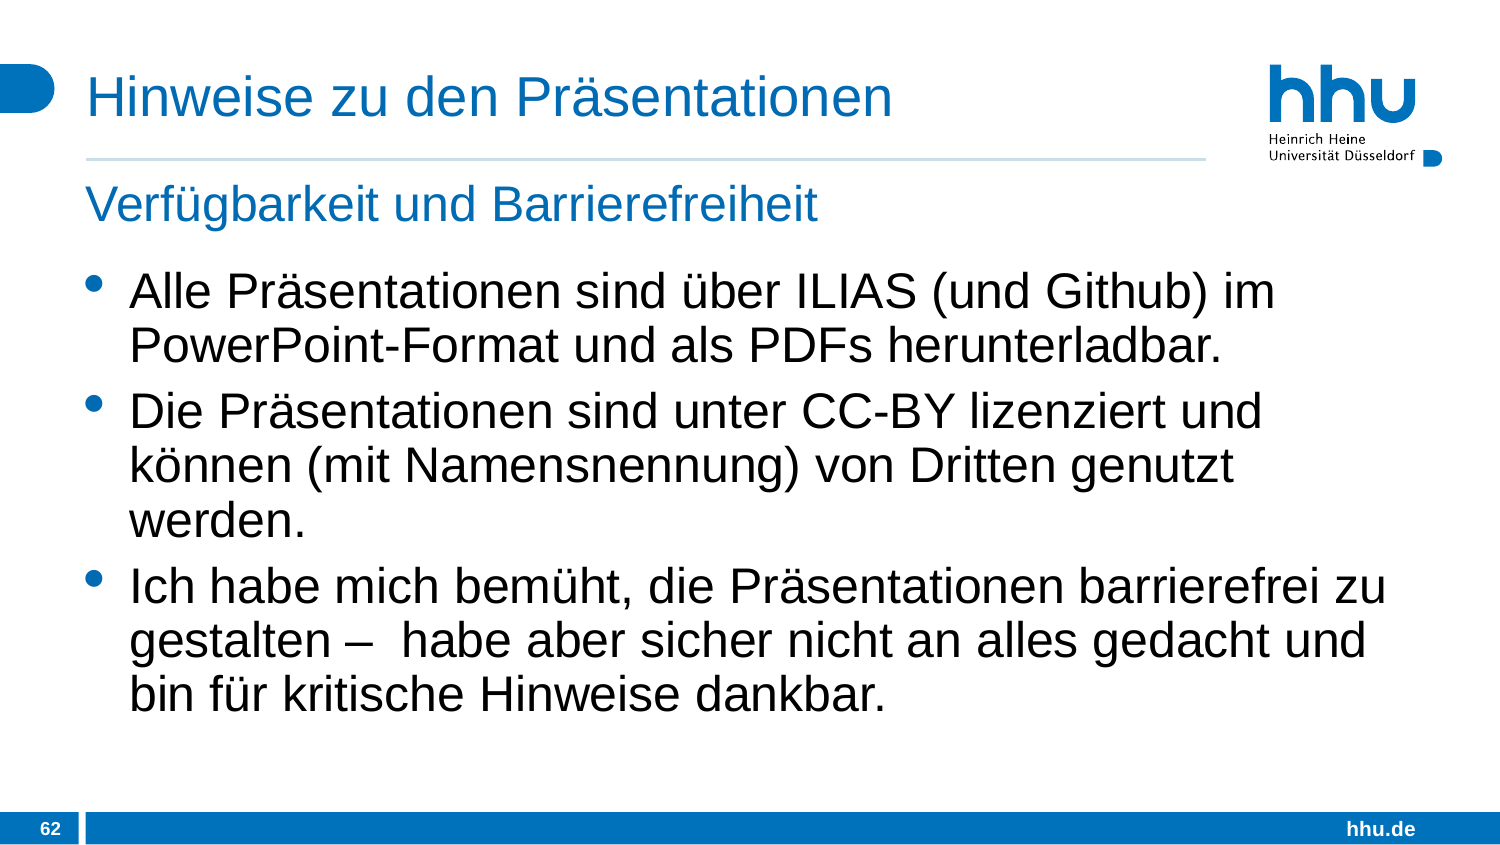

# Hinweise zu den Präsentationen
Verfügbarkeit und Barrierefreiheit
Alle Präsentationen sind über ILIAS (und Github) im PowerPoint-Format und als PDFs herunterladbar.
Die Präsentationen sind unter CC-BY lizenziert und können (mit Namensnennung) von Dritten genutzt werden.
Ich habe mich bemüht, die Präsentationen barrierefrei zu gestalten –  habe aber sicher nicht an alles gedacht und bin für kritische Hinweise dankbar.

62